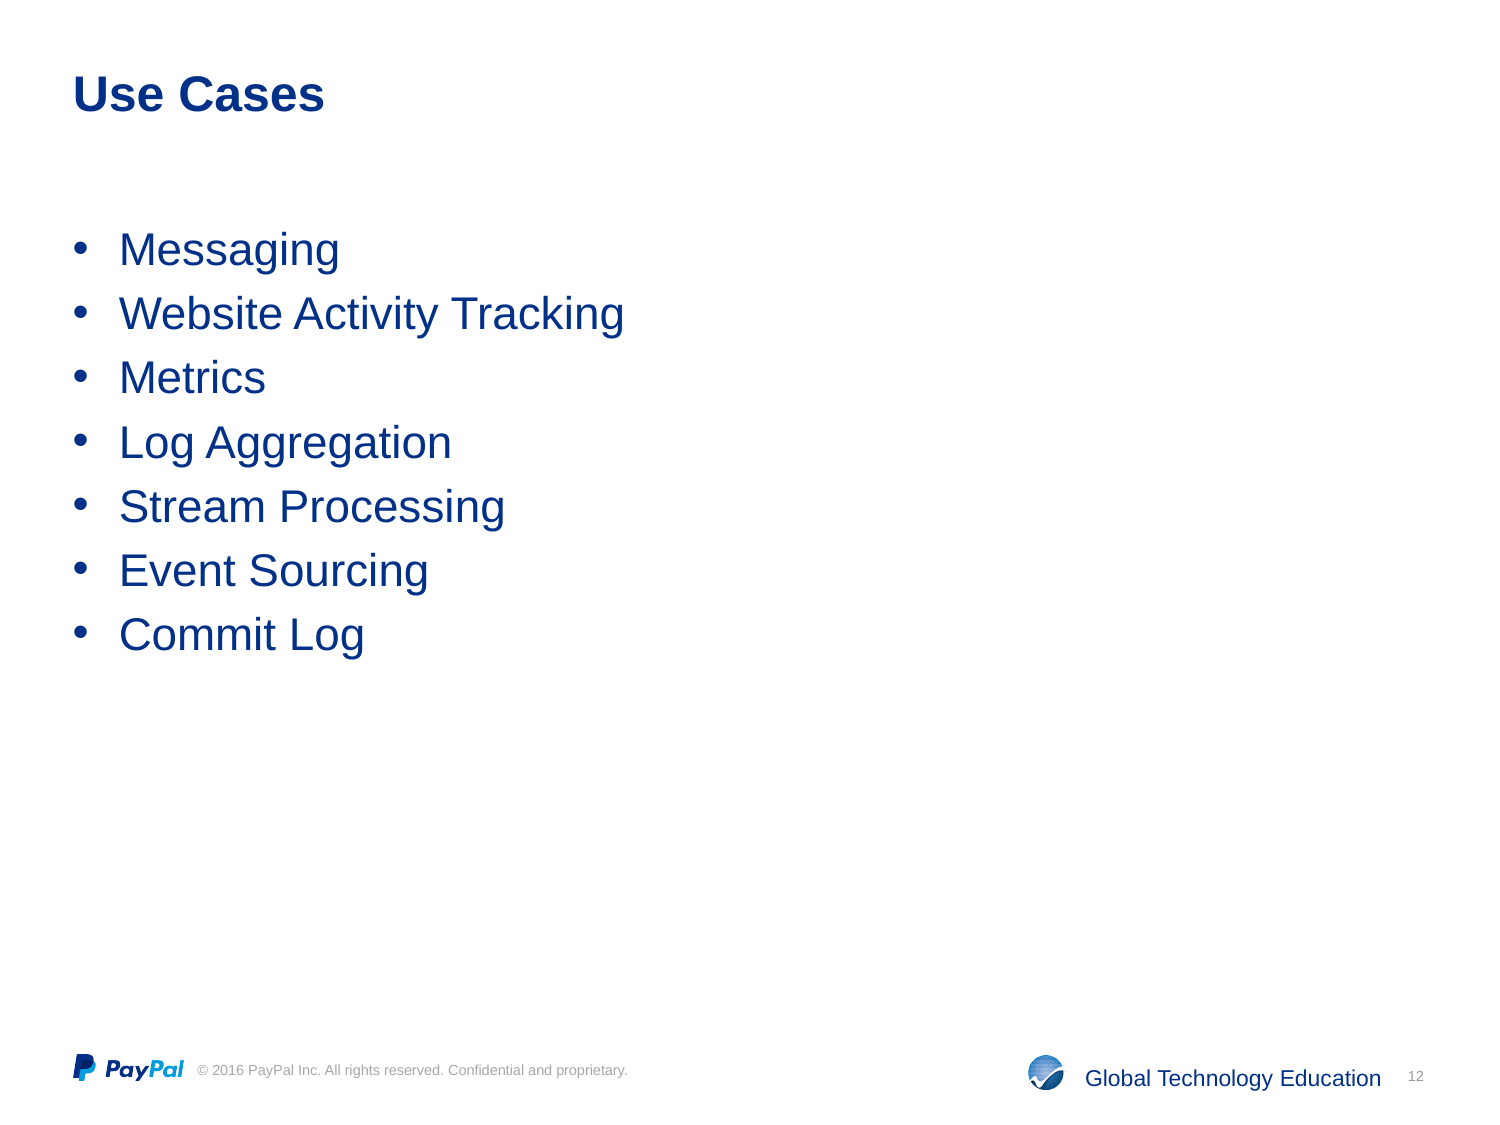

# Use Cases
Messaging
Website Activity Tracking
Metrics
Log Aggregation
Stream Processing
Event Sourcing
Commit Log
12